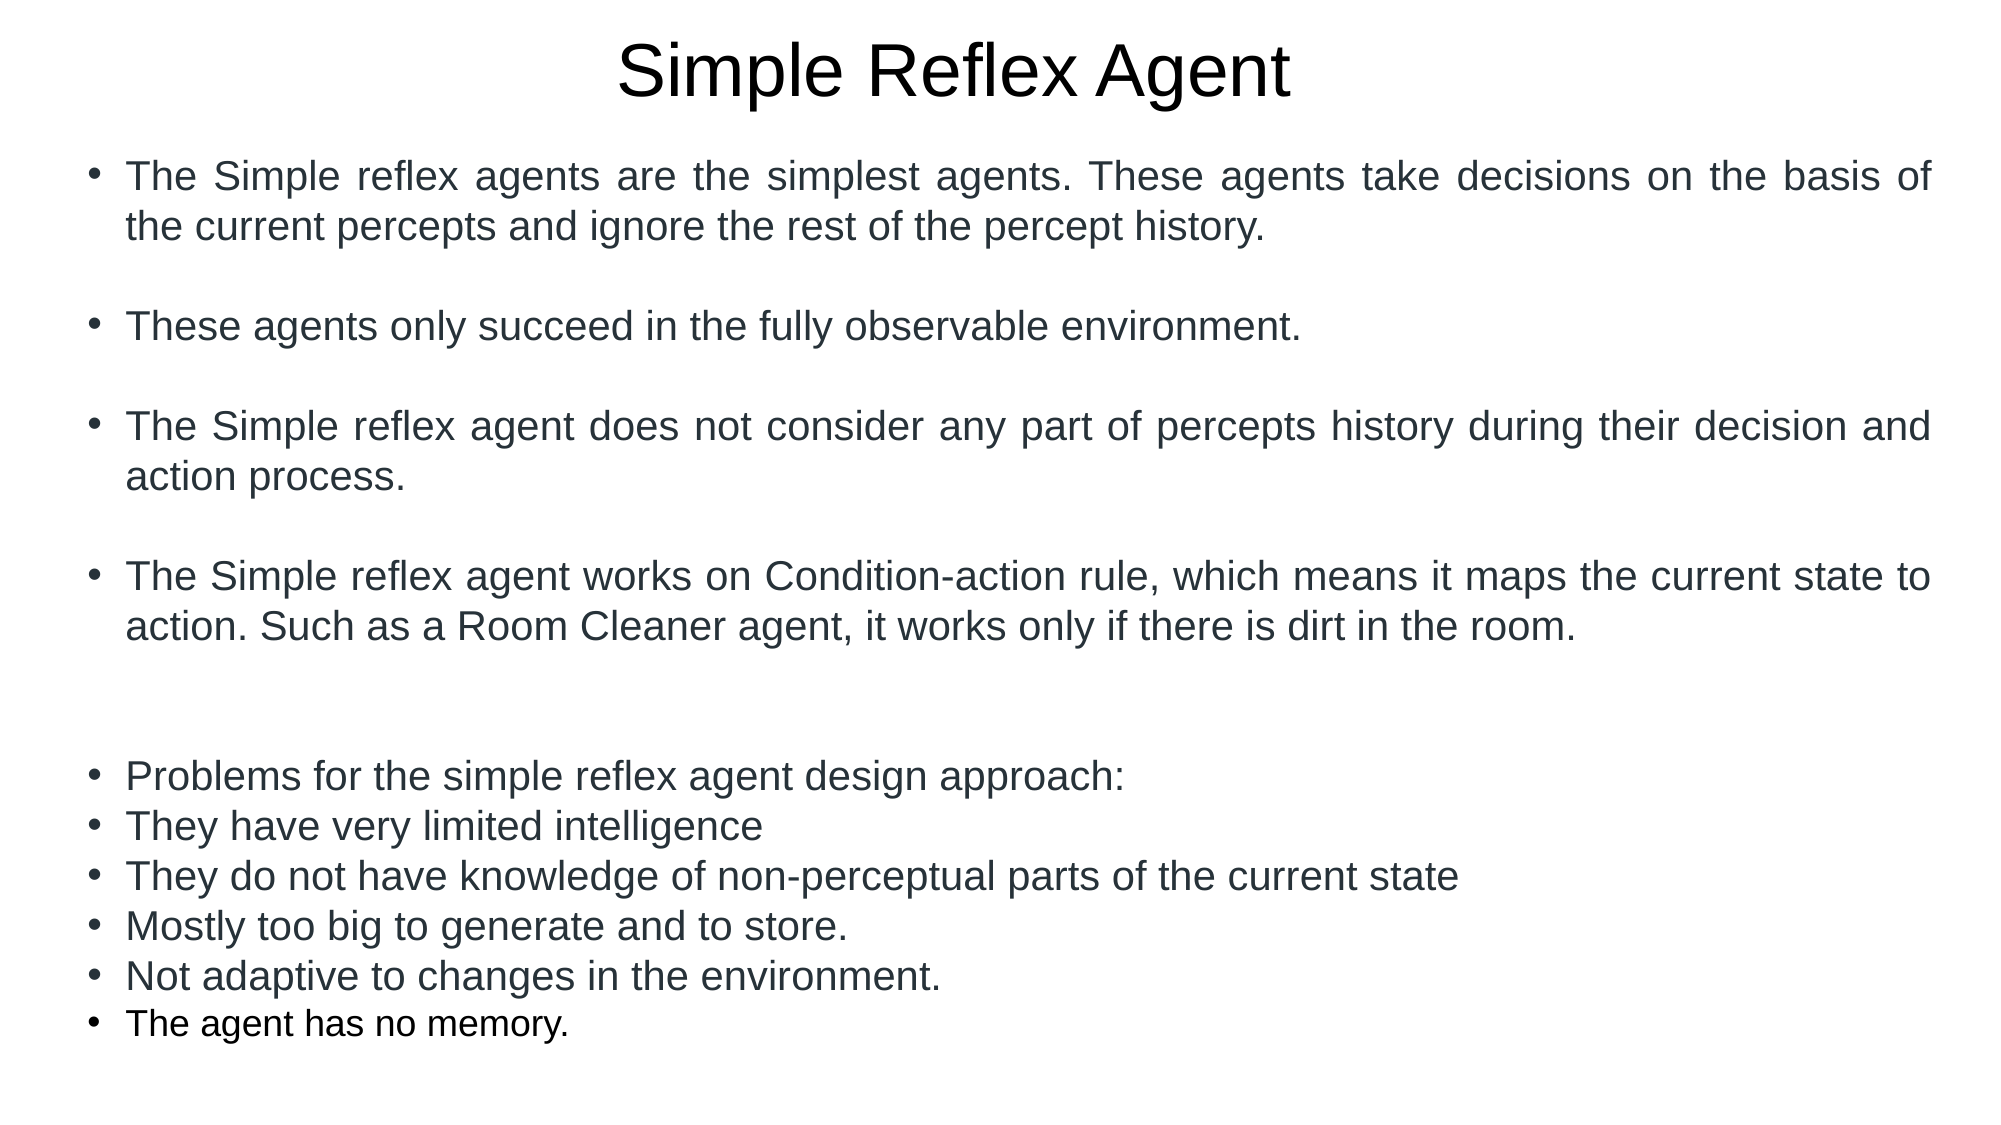

Simple Reflex Agent
The Simple reflex agents are the simplest agents. These agents take decisions on the basis of the current percepts and ignore the rest of the percept history.

These agents only succeed in the fully observable environment.

The Simple reflex agent does not consider any part of percepts history during their decision and action process.

The Simple reflex agent works on Condition-action rule, which means it maps the current state to action. Such as a Room Cleaner agent, it works only if there is dirt in the room.

Problems for the simple reflex agent design approach:
They have very limited intelligence
They do not have knowledge of non-perceptual parts of the current state
Mostly too big to generate and to store.
Not adaptive to changes in the environment.
The agent has no memory.